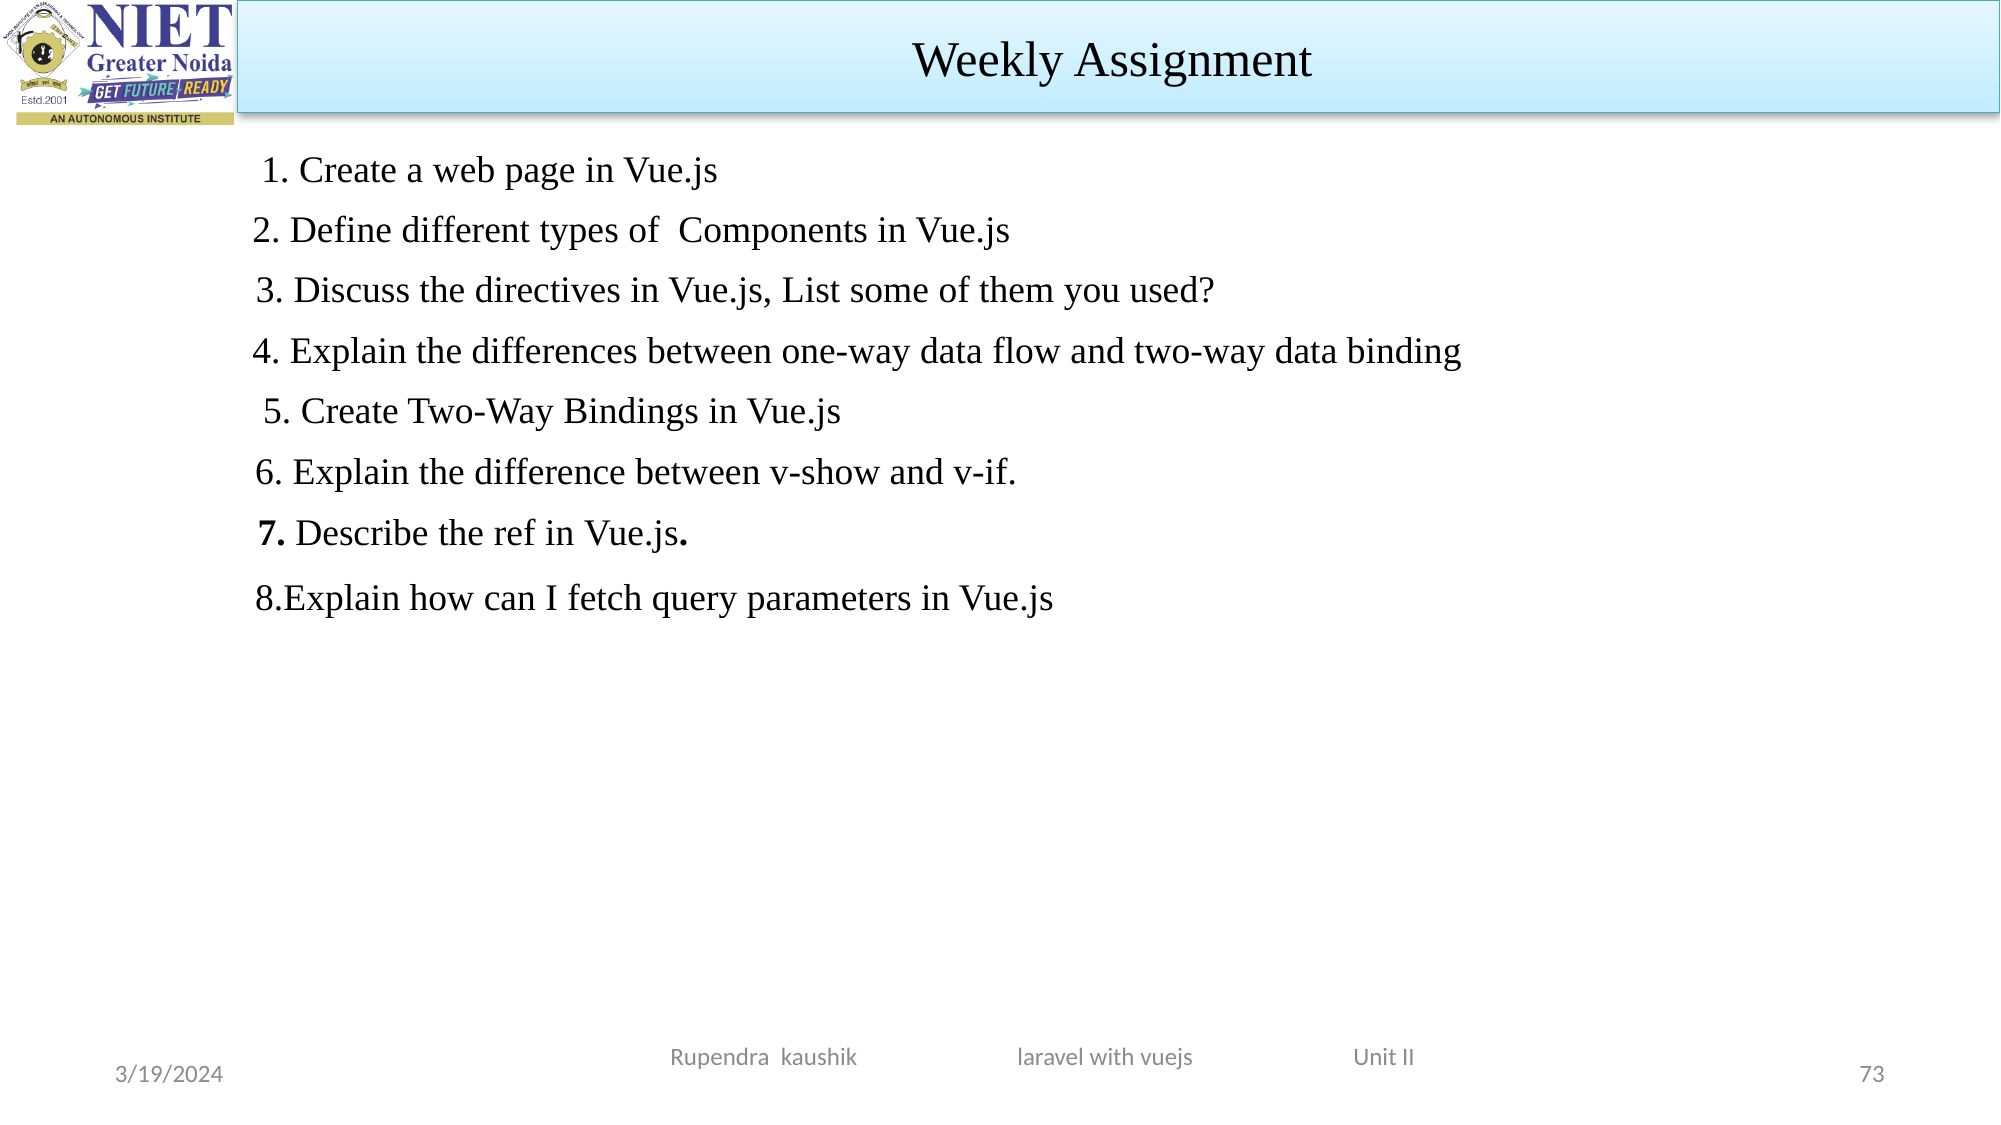

Weekly Assignment
1. Create a web page in Vue.js
2. Define different types of  Components in Vue.js
3. Discuss the directives in Vue.js, List some of them you used?
4. Explain the differences between one-way data flow and two-way data binding
5. Create Two-Way Bindings in Vue.js
6. Explain the difference between v-show and v-if.
7. Describe the ref in Vue.js.
8.Explain how can I fetch query parameters in Vue.js
Rupendra  kaushik                            laravel with vuejs                            Unit II
3/19/2024
73